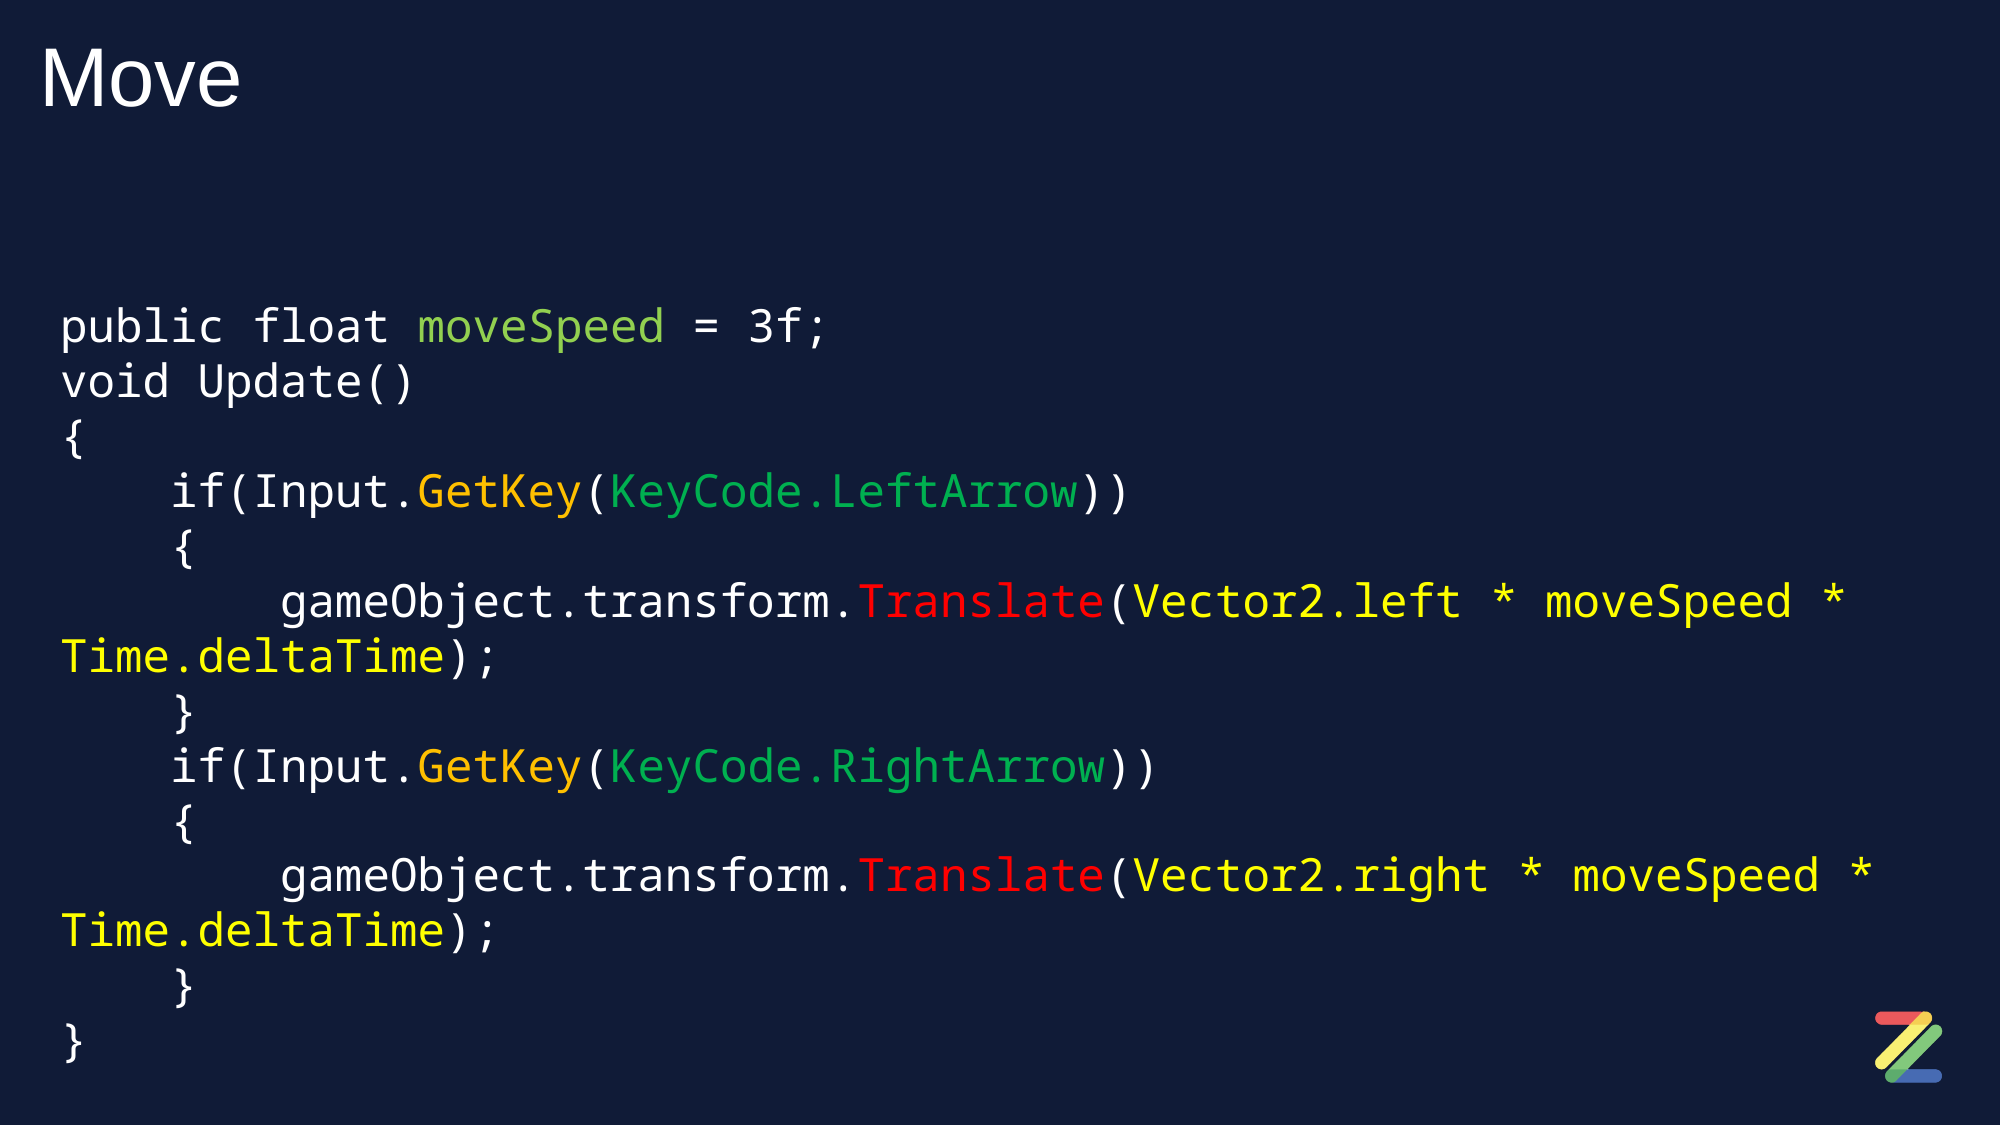

# Move
public float moveSpeed = 3f;
void Update()
{
    if(Input.GetKey(KeyCode.LeftArrow))
    {
        gameObject.transform.Translate(Vector2.left * moveSpeed * Time.deltaTime);
    }
    if(Input.GetKey(KeyCode.RightArrow))
    {
        gameObject.transform.Translate(Vector2.right * moveSpeed * Time.deltaTime);
    }
}